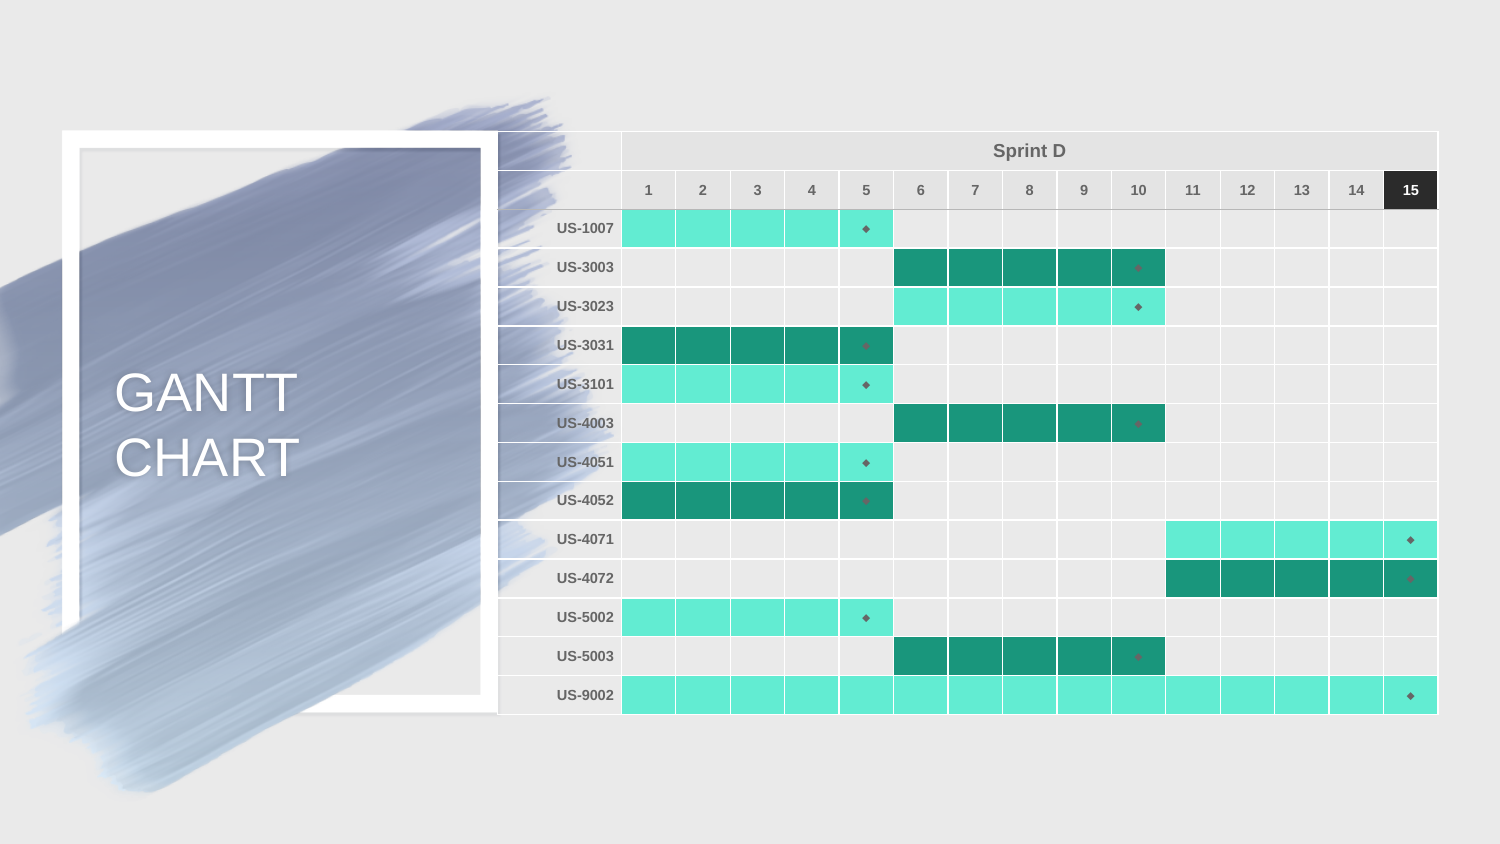

|  | Sprint D |  |  |  |  |  |  |  |  |  |  |  | Sprint D |  |  |
| --- | --- | --- | --- | --- | --- | --- | --- | --- | --- | --- | --- | --- | --- | --- | --- |
|  | 1 | 2 | 3 | 4 | 5 | 6 | 7 | 8 | 9 | 10 | 11 | 12 | 13 | 14 | 15 |
| US-1007 |  |  |  |  | ◆ |  |  |  |  |  |  |  |  |  |  |
| US-3003 |  |  |  |  |  |  |  |  |  | ◆ |  |  |  |  |  |
| US-3023 |  |  |  |  |  |  |  |  |  | ◆ |  |  |  |  |  |
| US-3031 |  |  |  |  | ◆ |  |  |  |  |  |  |  |  |  |  |
| US-3101 |  |  |  |  | ◆ |  |  |  |  |  |  |  |  |  |  |
| US-4003 |  |  |  |  |  |  |  |  |  | ◆ |  |  |  |  |  |
| US-4051 |  |  |  |  | ◆ |  |  |  |  |  |  |  |  |  |  |
| US-4052 |  |  |  |  | ◆ |  |  |  |  |  |  |  |  |  |  |
| US-4071 |  |  |  |  |  |  |  |  |  |  |  |  |  |  | ◆ |
| US-4072 |  |  |  |  |  |  |  |  |  |  |  |  |  |  | ◆ |
| US-5002 |  |  |  |  | ◆ |  |  |  |  |  |  |  |  |  |  |
| US-5003 |  |  |  |  |  |  |  |  |  | ◆ |  |  |  |  |  |
| US-9002 |  |  |  |  |  |  |  |  |  |  |  |  |  |  | ◆ |
# GANTT CHART